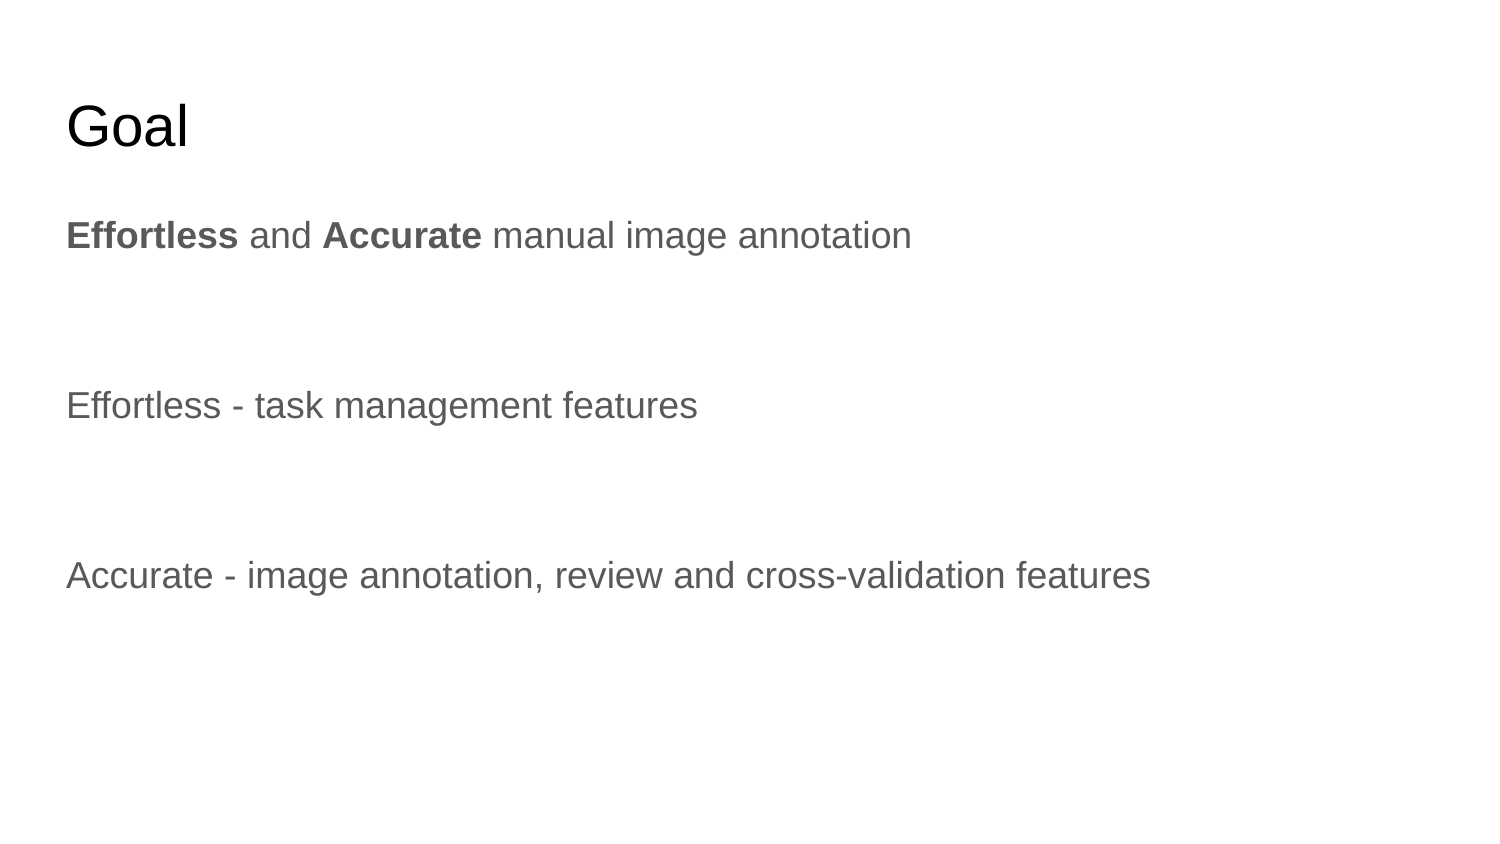

# Goal
Effortless and Accurate manual image annotation

Effortless - task management features

Accurate - image annotation, review and cross-validation features